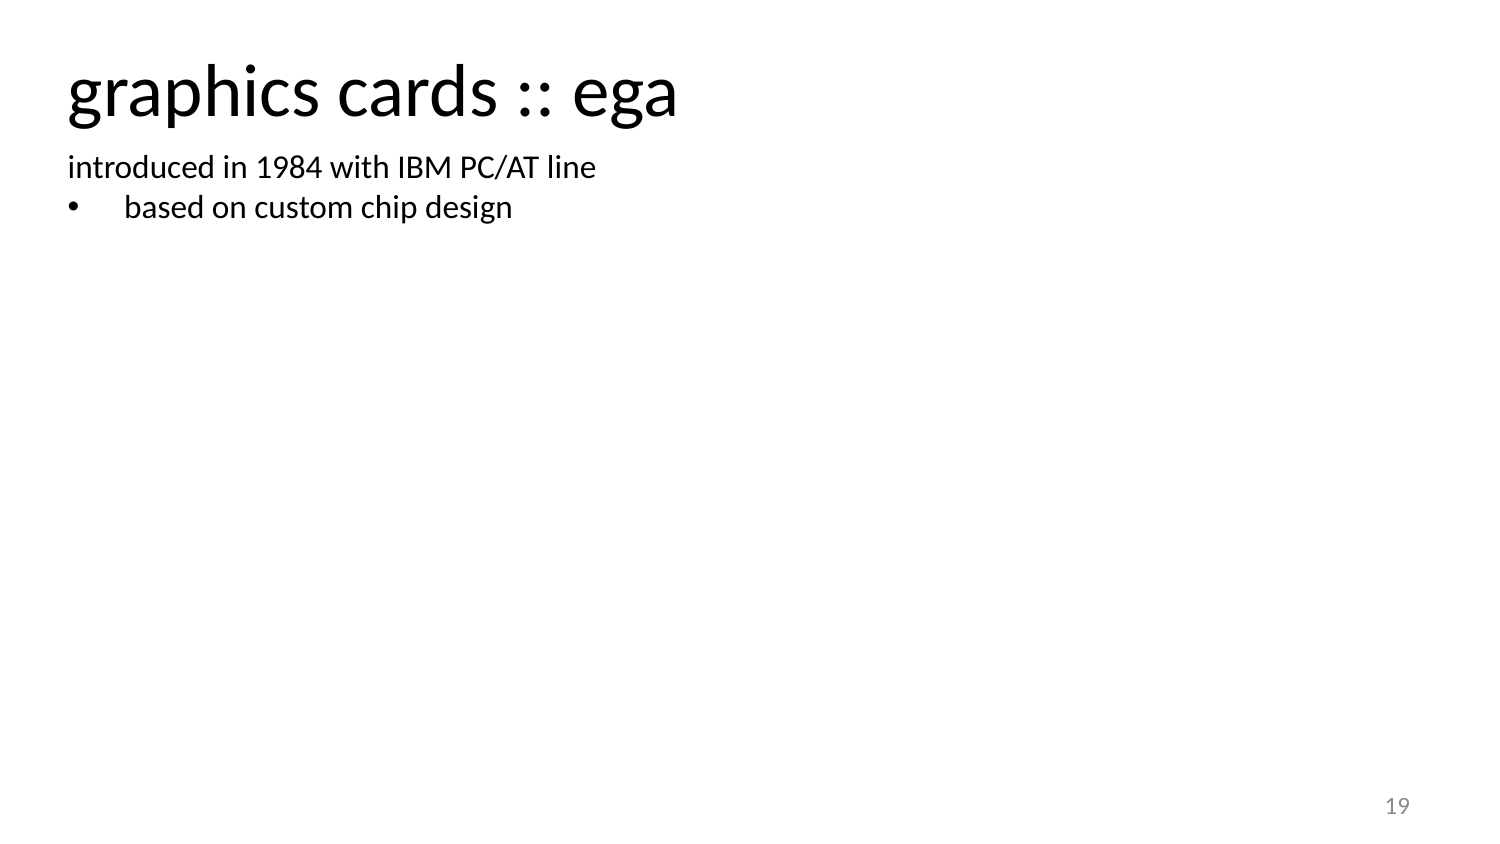

graphics cards :: ega
introduced in 1984 with IBM PC/AT line
based on custom chip design

19